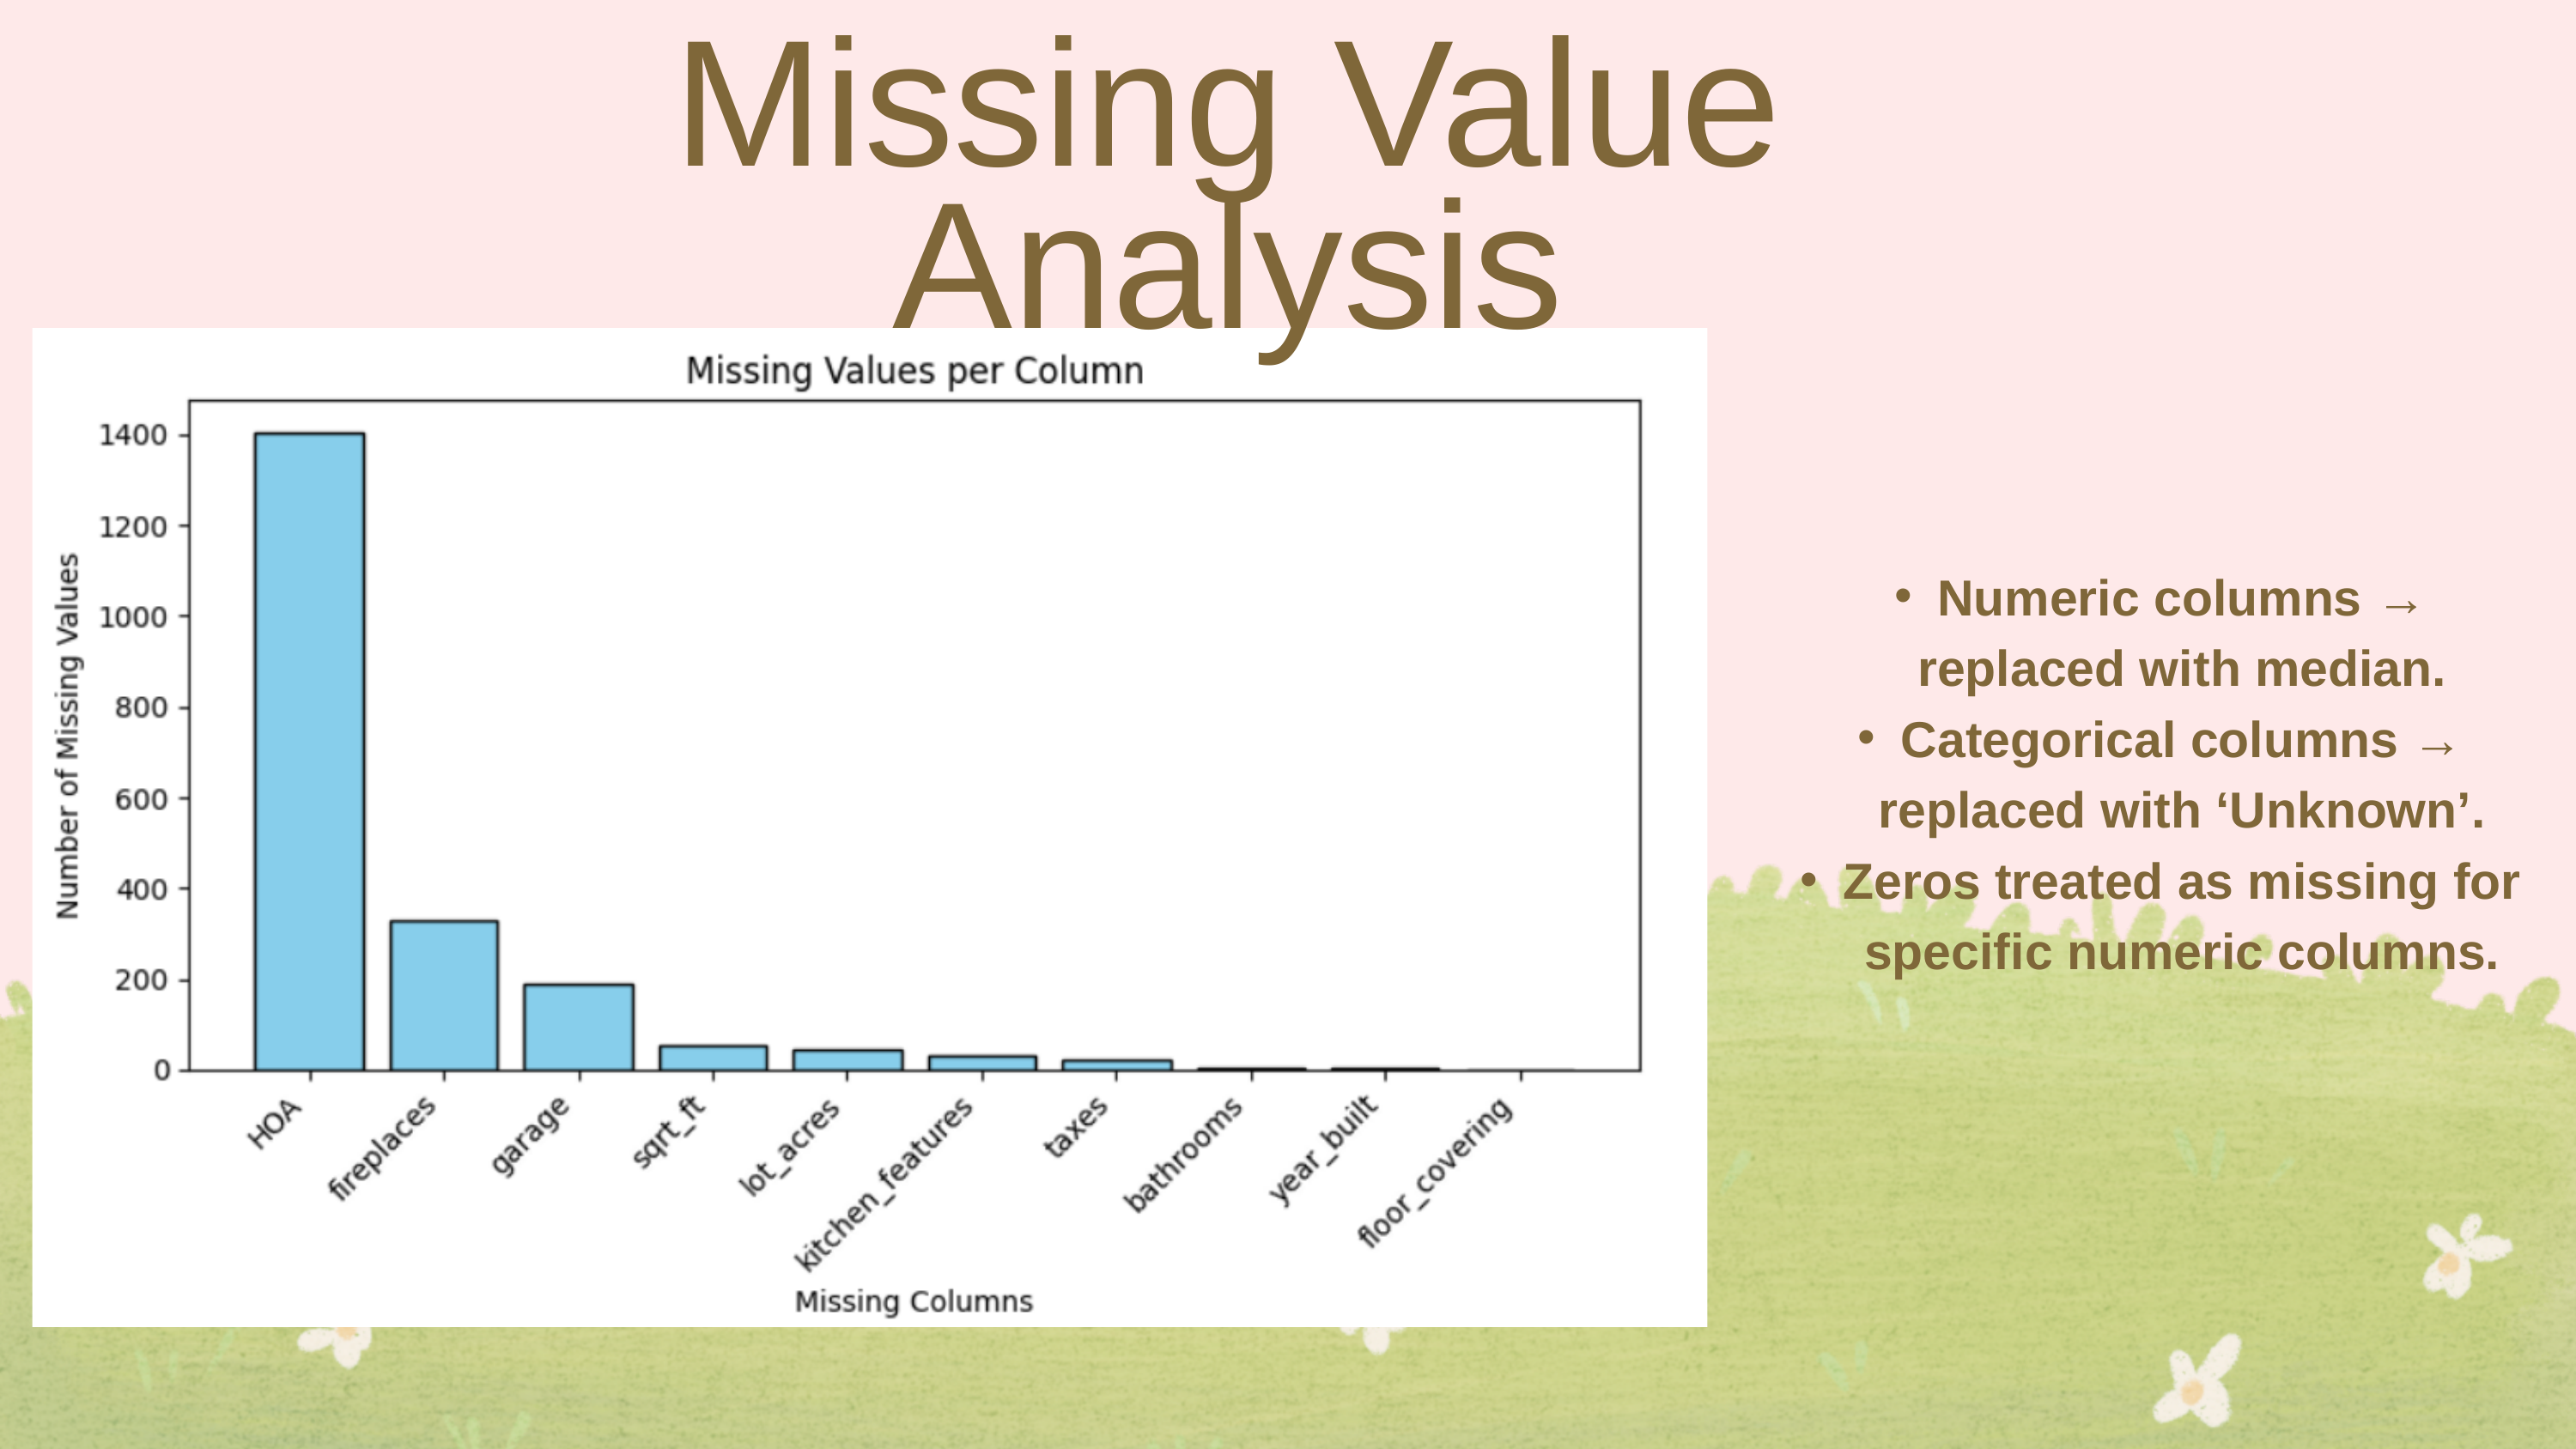

Missing Value Analysis

Numeric columns → replaced with median.
Categorical columns → replaced with ‘Unknown’.
Zeros treated as missing for specific numeric columns.